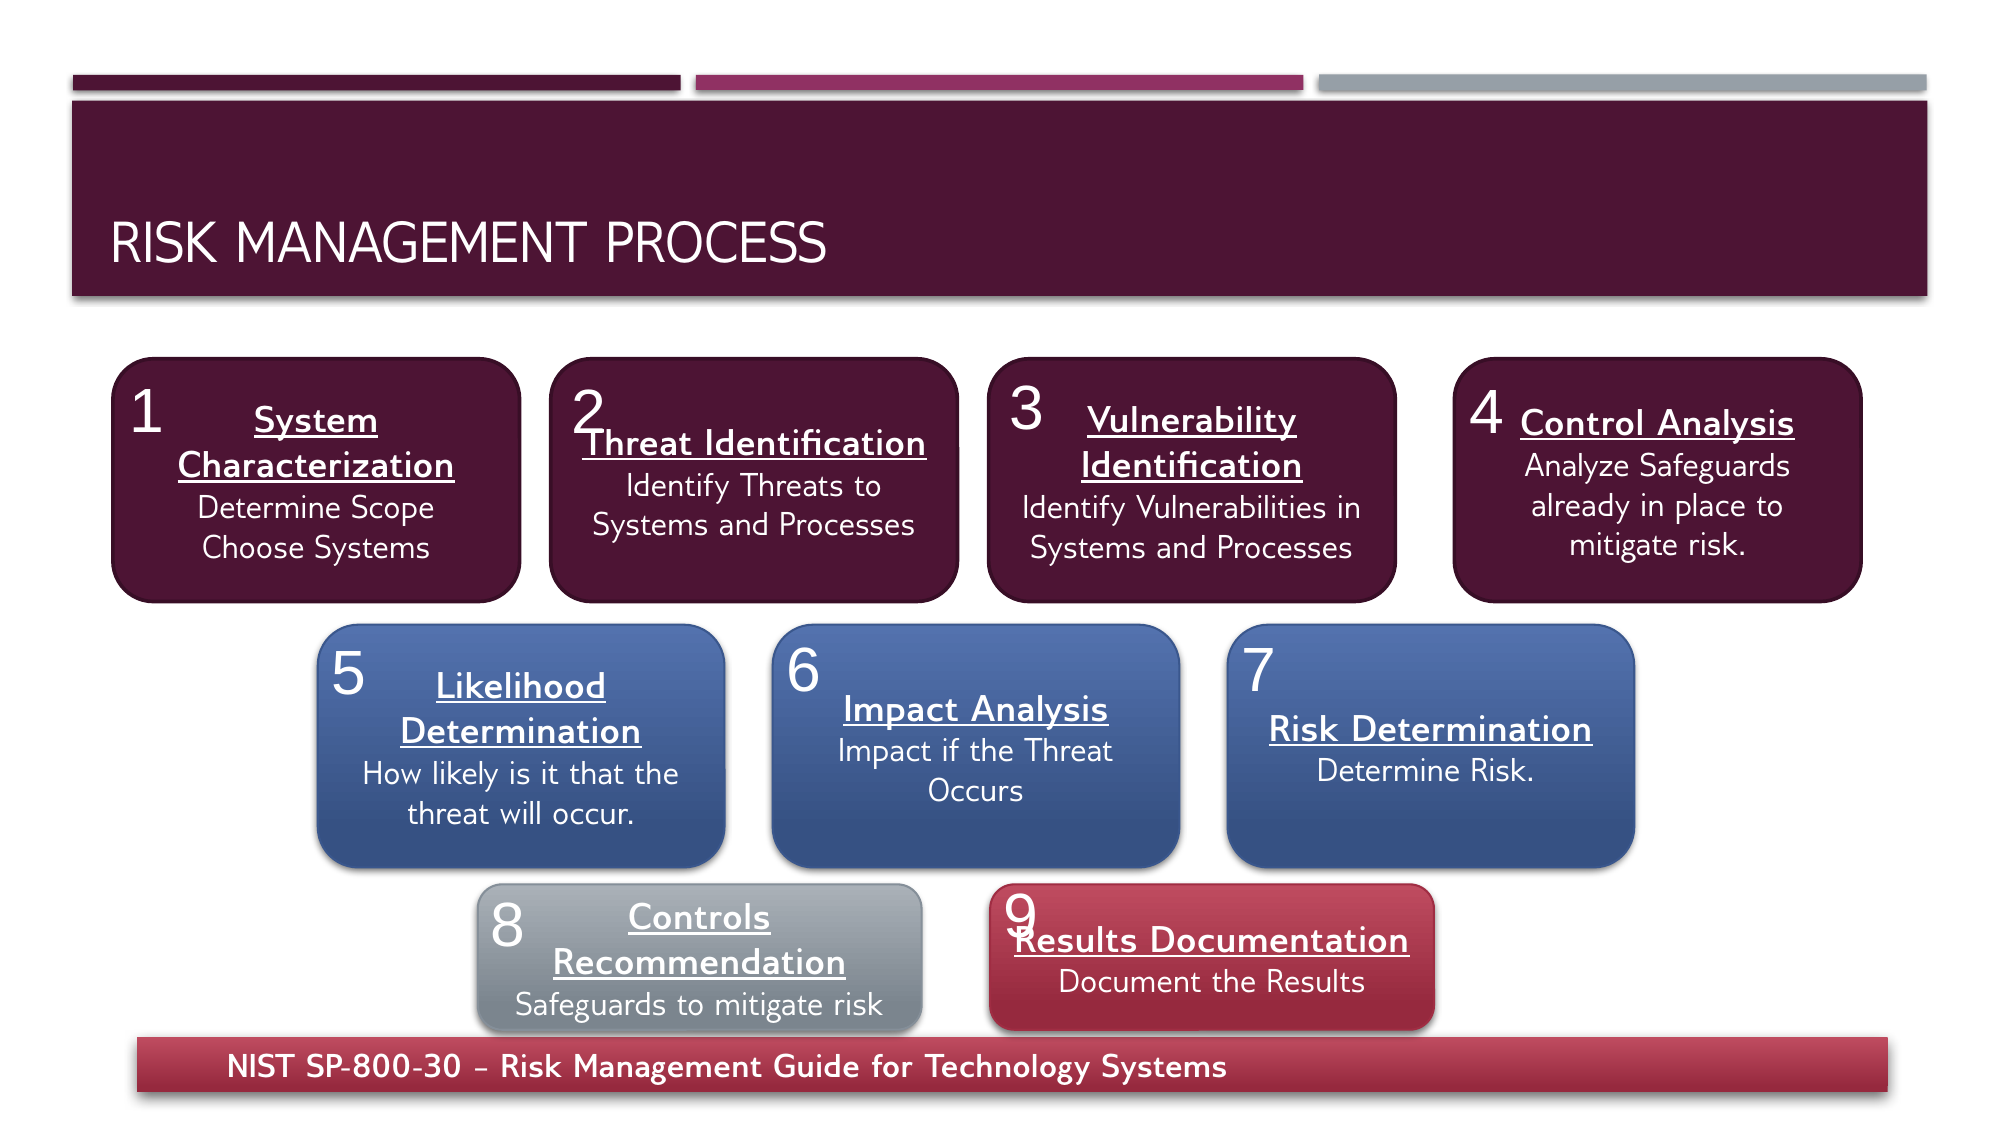

# Risk Management Process
System Characterization
Determine Scope
Choose Systems
Threat Identification
Identify Threats to Systems and Processes
Vulnerability Identification
Identify Vulnerabilities in Systems and Processes
Control Analysis
Analyze Safeguards already in place to mitigate risk.
3
1
2
4
6
7
5
Likelihood Determination
How likely is it that the threat will occur.
Impact Analysis
Impact if the Threat Occurs
Risk Determination
Determine Risk.
9
8
Controls Recommendation
Safeguards to mitigate risk
Results Documentation
Document the Results
NIST SP-800-30 – Risk Management Guide for Technology Systems